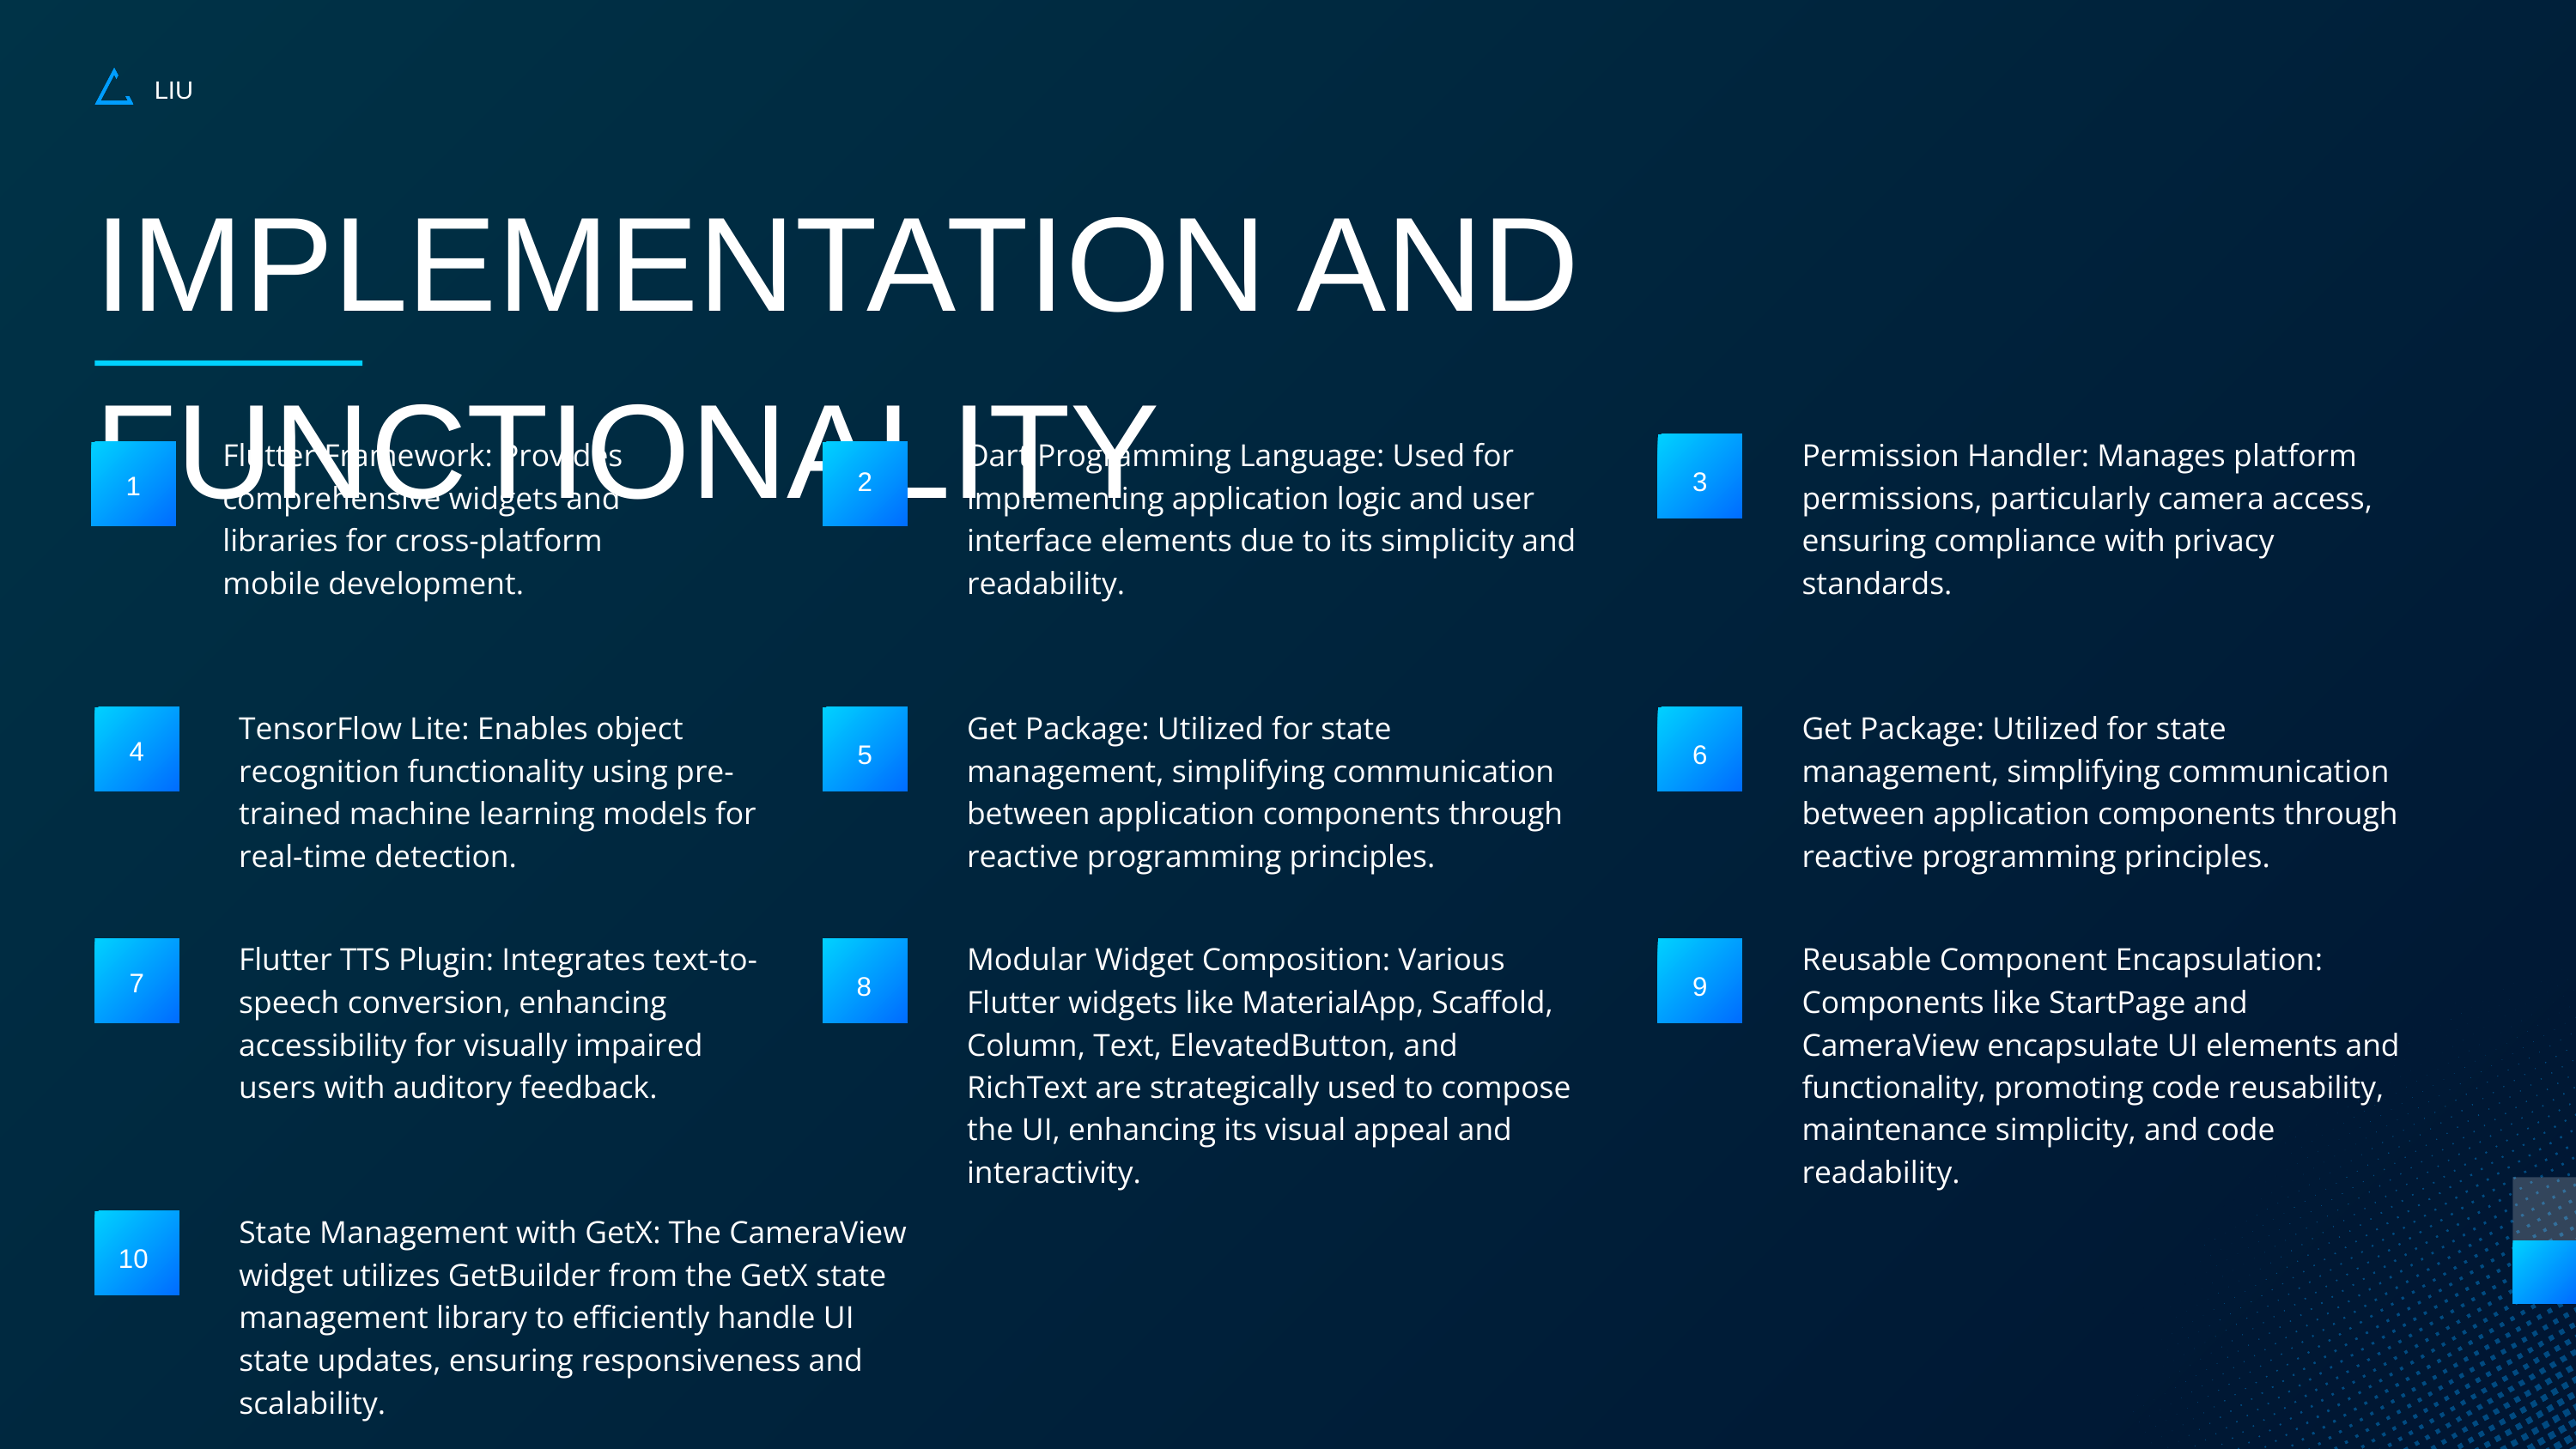

LIU
IMPLEMENTATION AND FUNCTIONALITY

Flutter Framework: Provides comprehensive widgets and libraries for cross-platform mobile development.

Dart Programming Language: Used for implementing application logic and user interface elements due to its simplicity and readability.

Permission Handler: Manages platform permissions, particularly camera access, ensuring compliance with privacy standards.

1

2
3
TensorFlow Lite: Enables object recognition functionality using pre-trained machine learning models for real-time detection.

Get Package: Utilized for state management, simplifying communication between application components through reactive programming principles.

Get Package: Utilized for state management, simplifying communication between application components through reactive programming principles.

4
5
6

Flutter TTS Plugin: Integrates text-to-speech conversion, enhancing accessibility for visually impaired users with auditory feedback.

Modular Widget Composition: Various Flutter widgets like MaterialApp, Scaffold, Column, Text, ElevatedButton, and RichText are strategically used to compose the UI, enhancing its visual appeal and interactivity.

Reusable Component Encapsulation: Components like StartPage and CameraView encapsulate UI elements and functionality, promoting code reusability, maintenance simplicity, and code readability.

7
8
9

State Management with GetX: The CameraView widget utilizes GetBuilder from the GetX state management library to efficiently handle UI state updates, ensuring responsiveness and scalability.

10